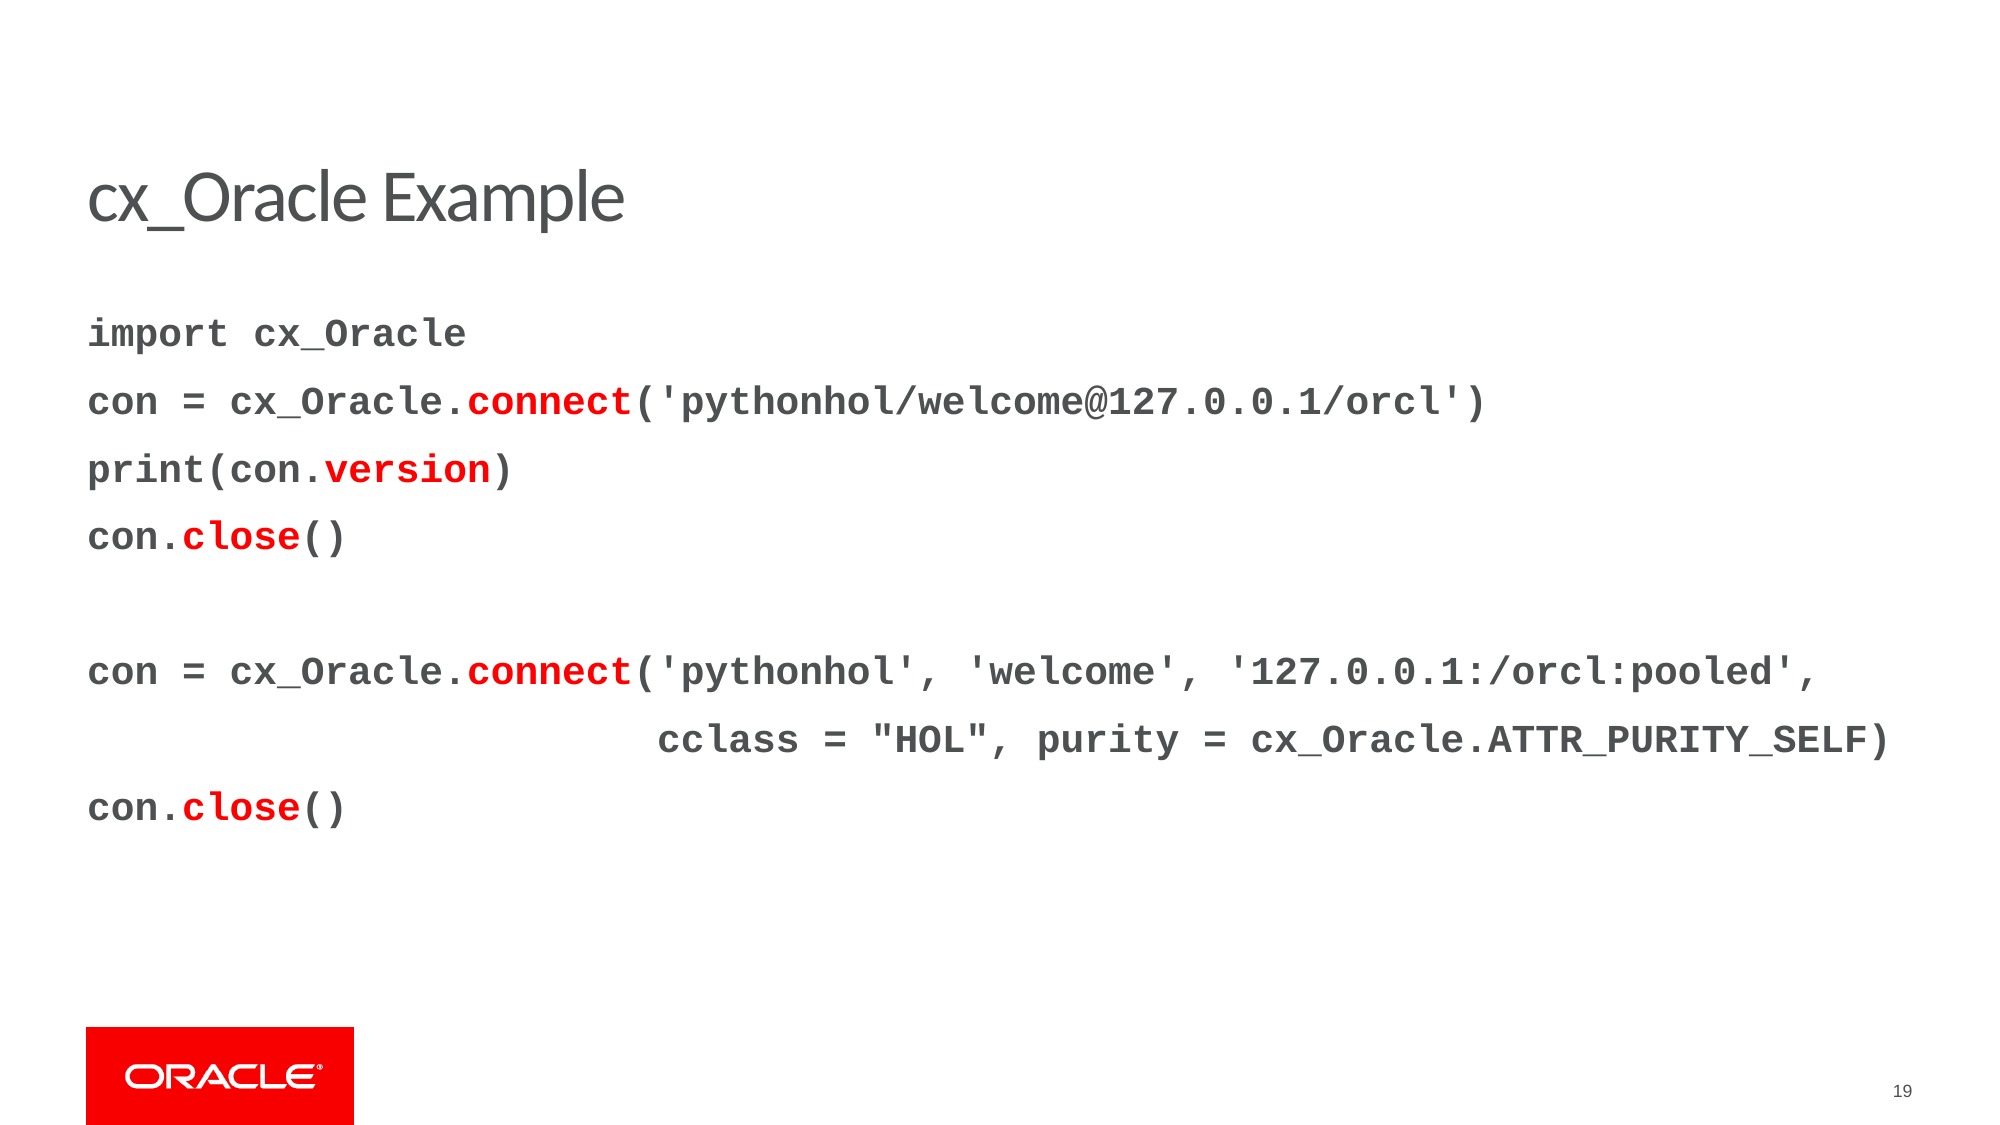

# cx_Oracle Example
import cx_Oracle
con = cx_Oracle.connect('pythonhol/welcome@127.0.0.1/orcl')
print(con.version)
con.close()

con = cx_Oracle.connect('pythonhol', 'welcome', '127.0.0.1:/orcl:pooled',
                        cclass = "HOL", purity = cx_Oracle.ATTR_PURITY_SELF)
con.close()

19